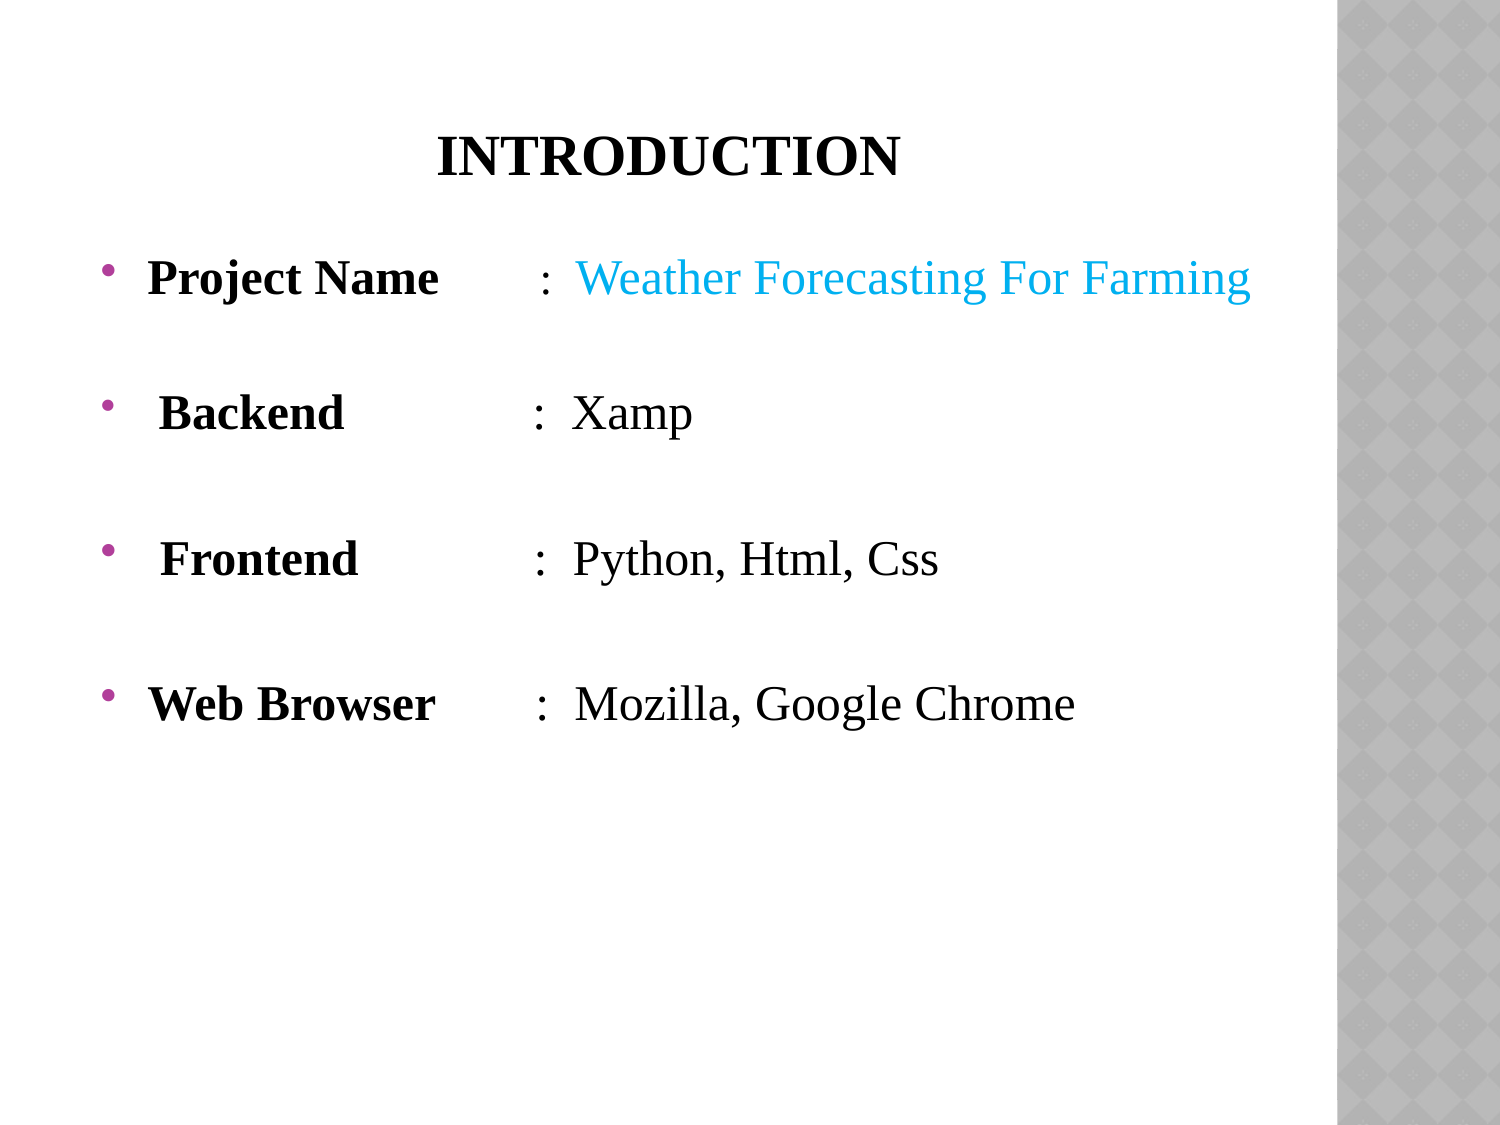

# introduction
Project Name        :  Weather Forecasting For Farming

 Backend               :  Xamp

 Frontend              :  Python, Html, Css

Web Browser        :  Mozilla, Google Chrome